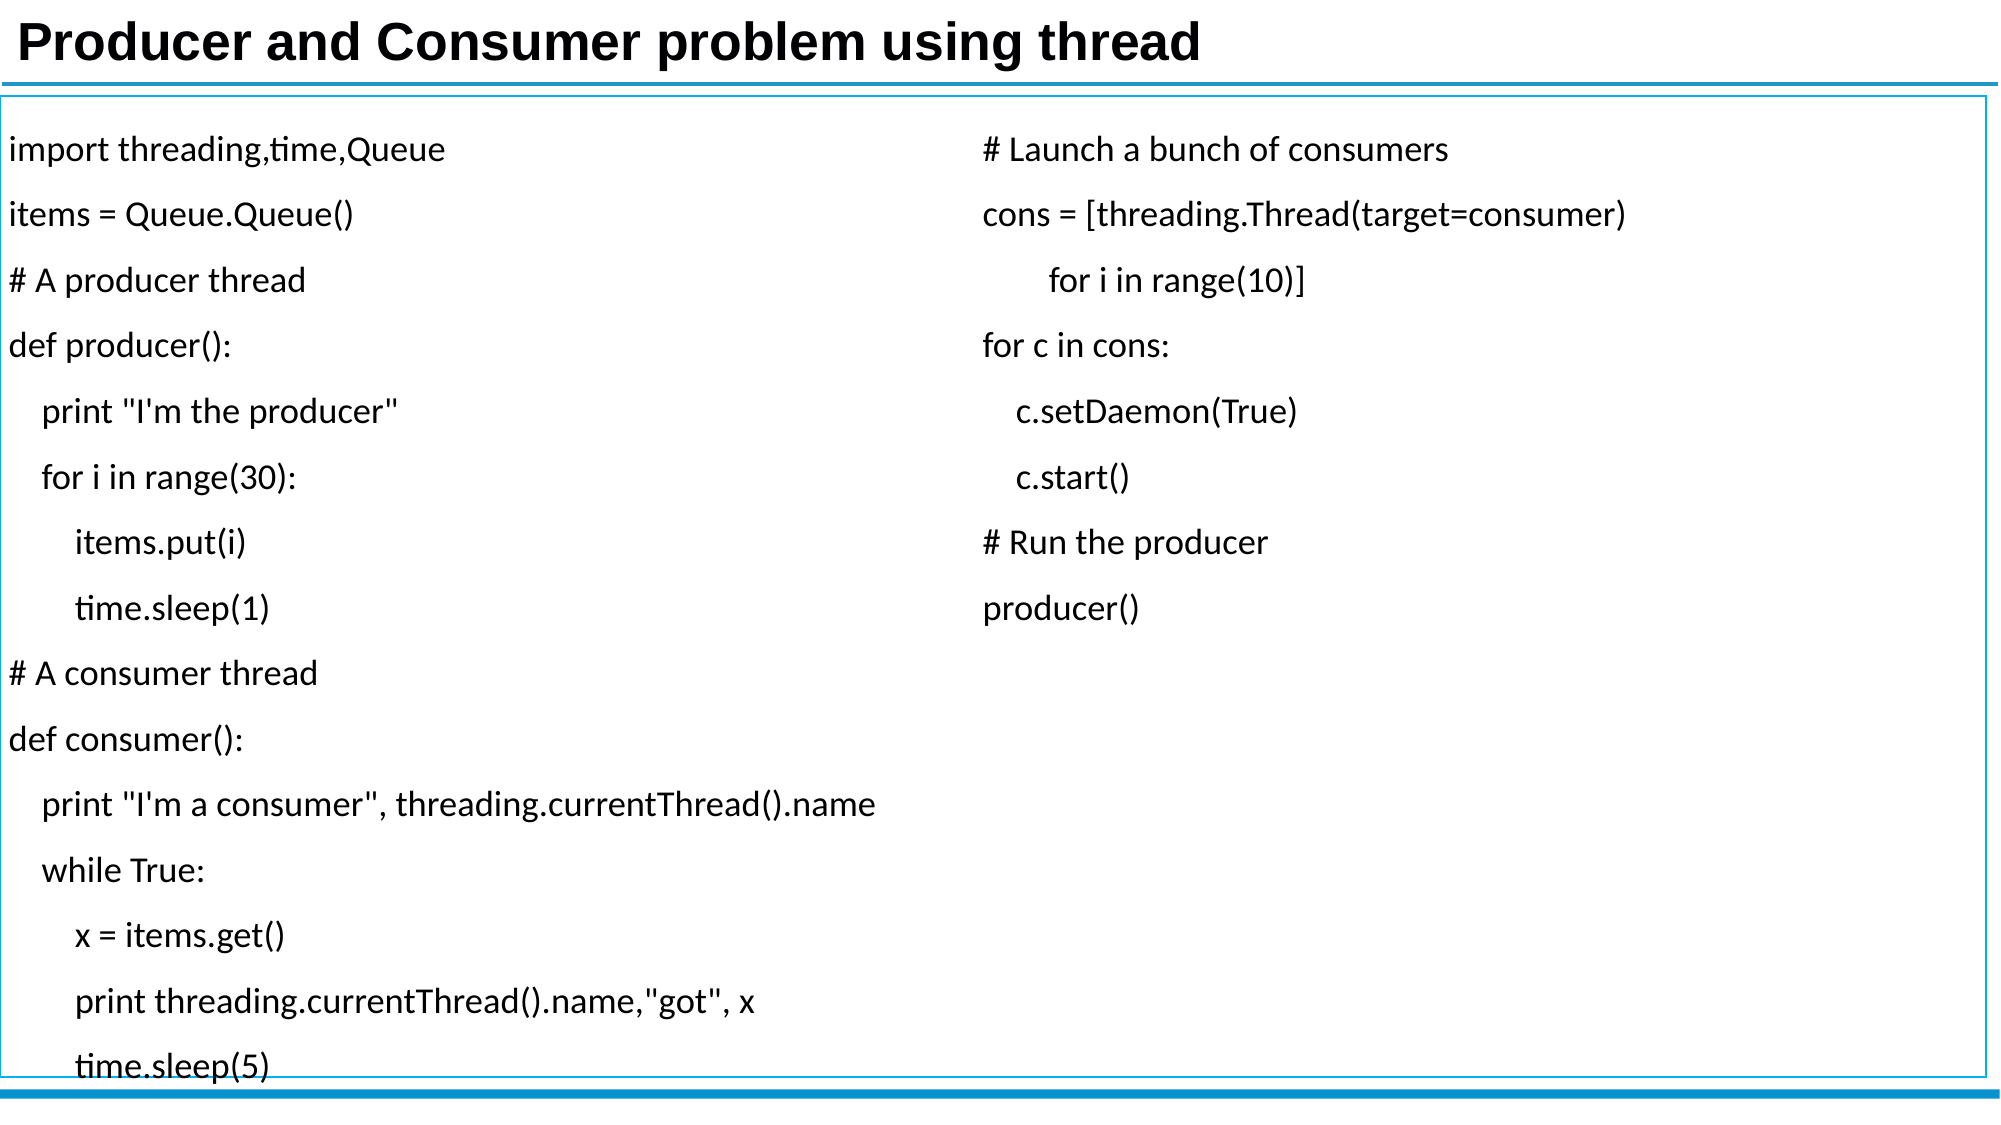

Producer and Consumer problem using thread

import threading,time,Queue
items = Queue.Queue()
# A producer thread
def producer():
    print "I'm the producer"
    for i in range(30):
        items.put(i)
        time.sleep(1)
# A consumer thread
def consumer():
    print "I'm a consumer", threading.currentThread().name
    while True:
        x = items.get()
        print threading.currentThread().name,"got", x
        time.sleep(5)
# Launch a bunch of consumers
cons = [threading.Thread(target=consumer)
        for i in range(10)]
for c in cons:
    c.setDaemon(True)
    c.start()
# Run the producer
producer()